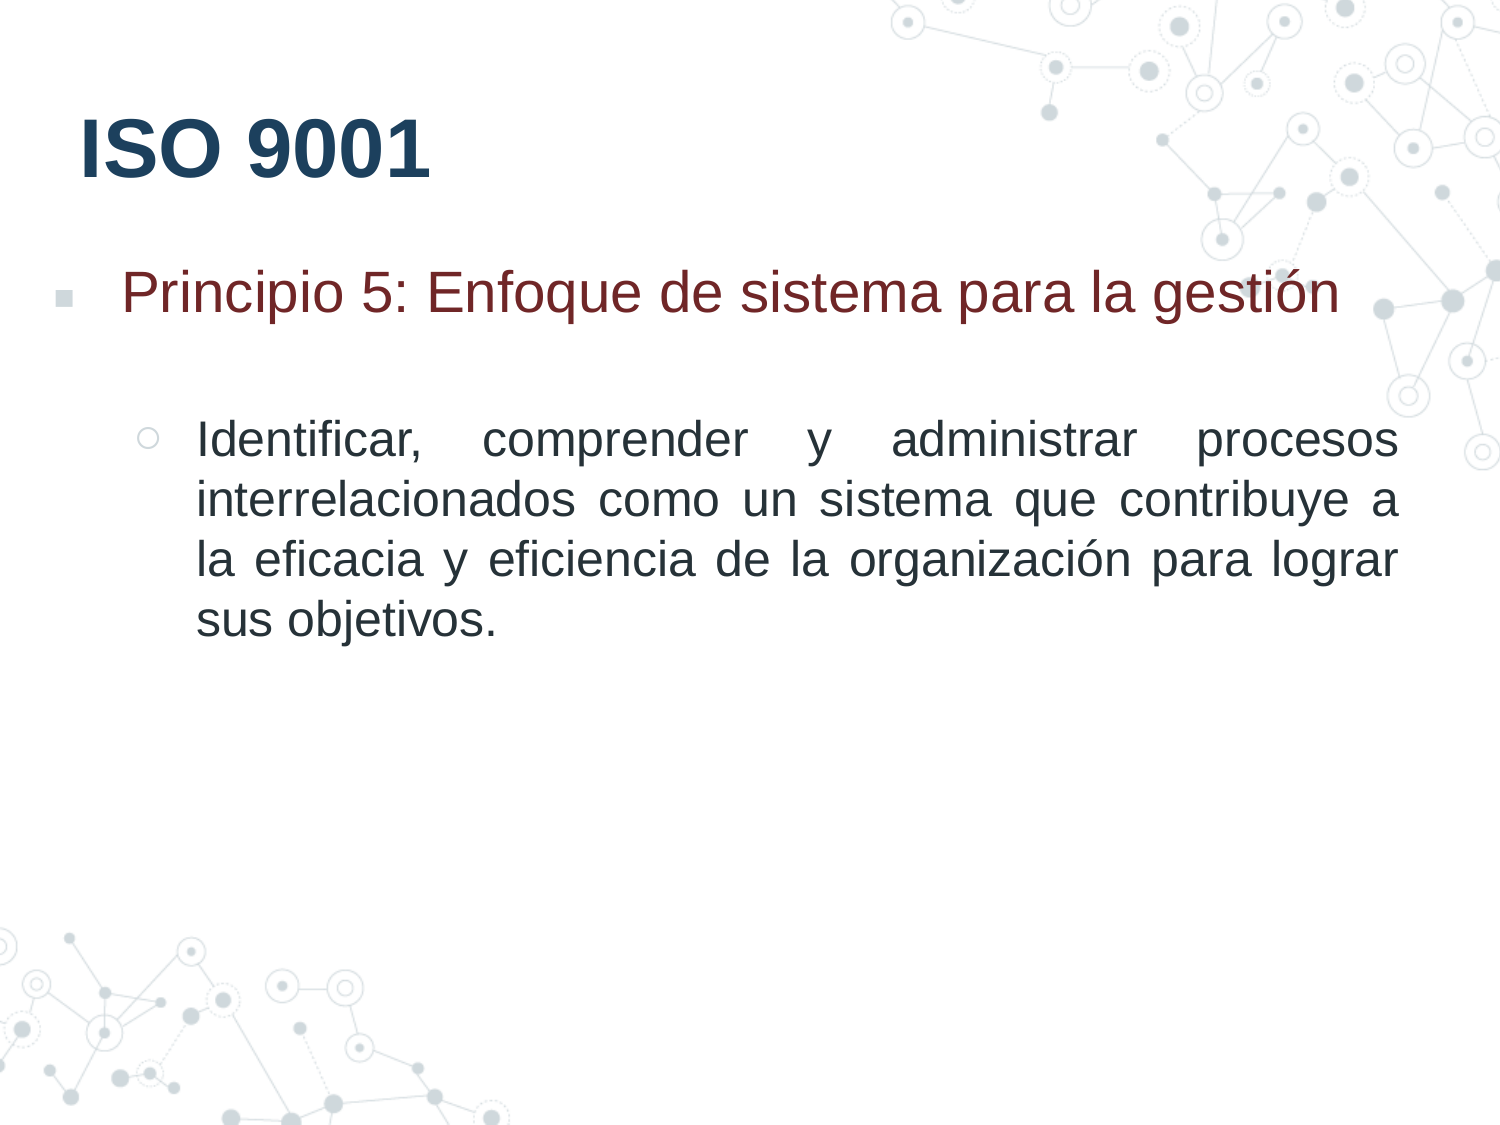

# ISO 9001
Principio 5: Enfoque de sistema para la gestión

Identificar, comprender y administrar procesos interrelacionados como un sistema que contribuye a la eficacia y eficiencia de la organización para lograr sus objetivos.